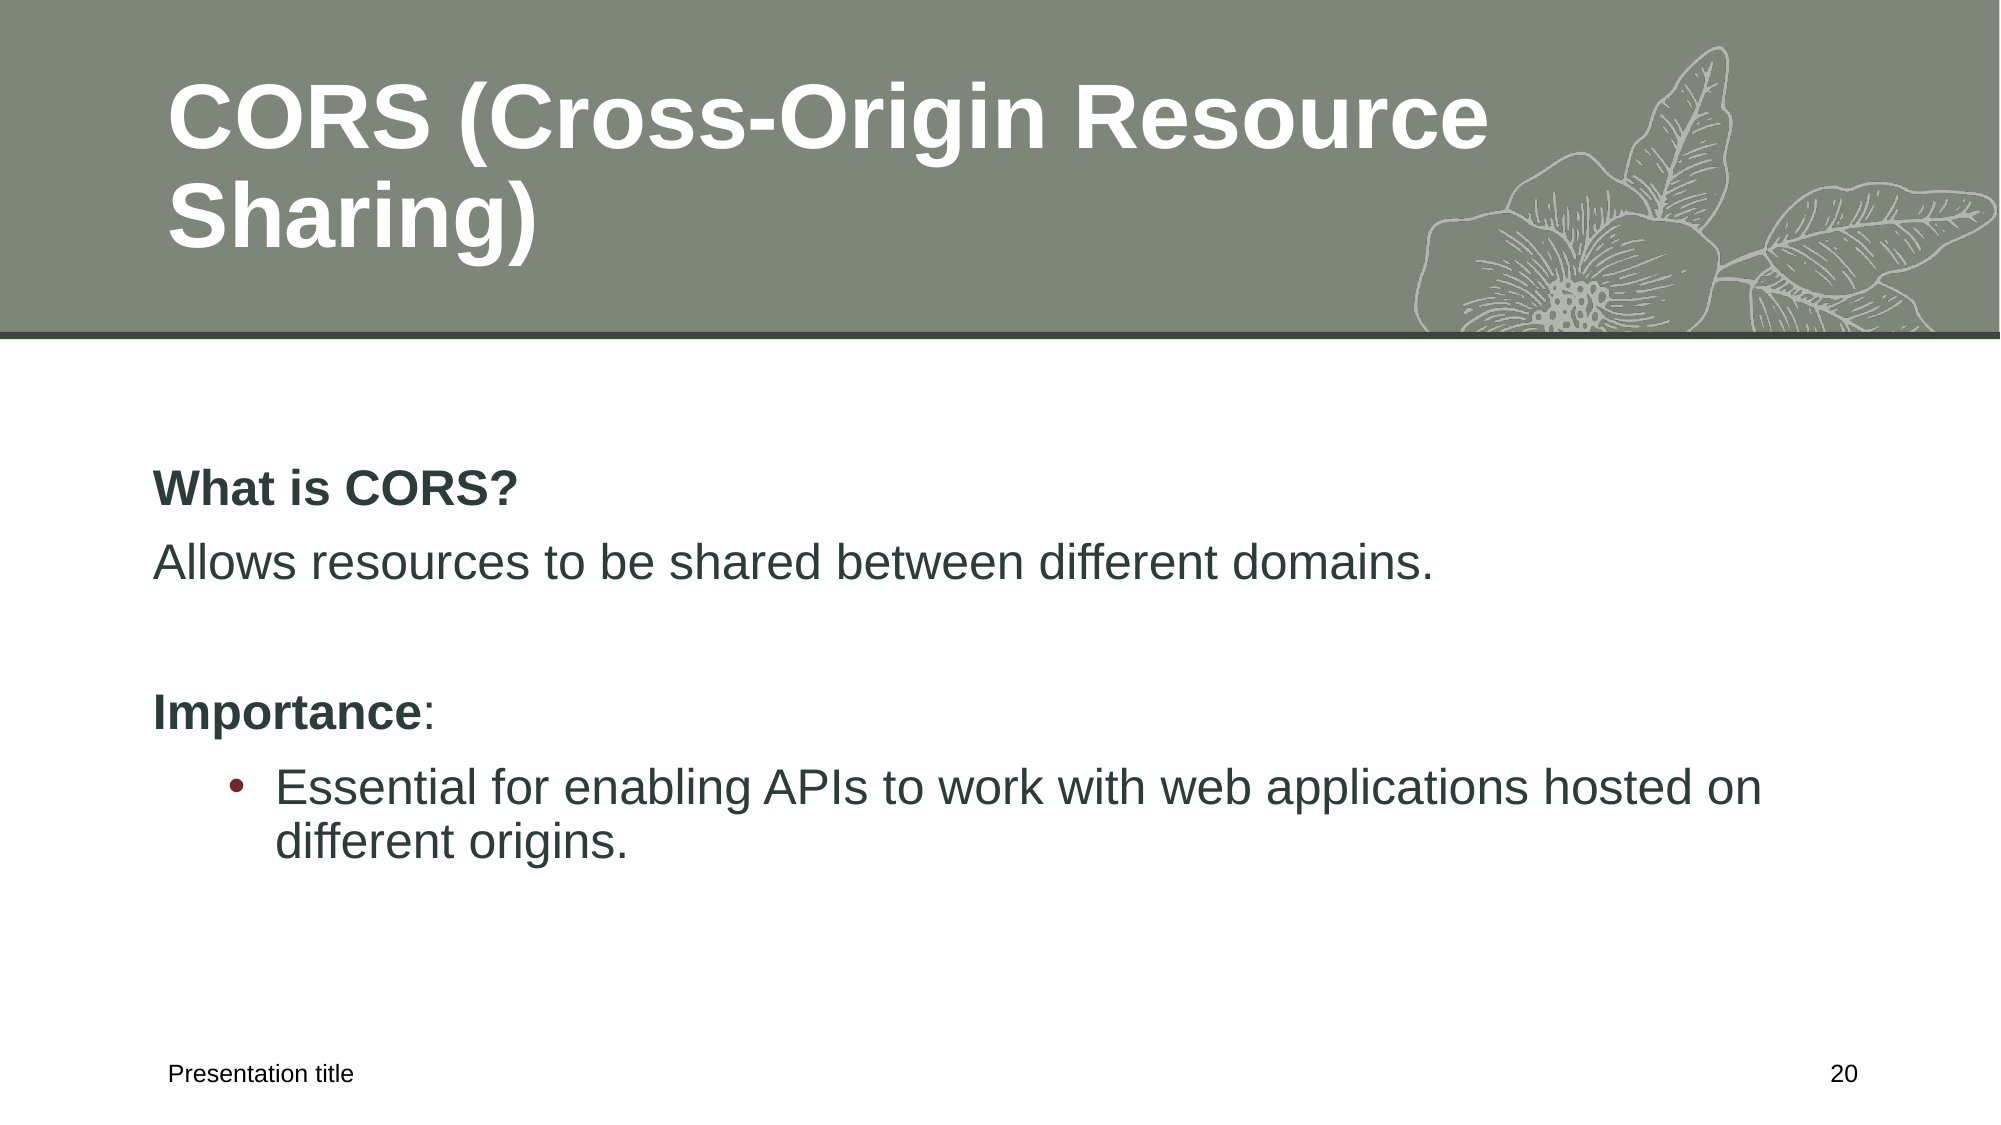

# CORS (Cross-Origin Resource Sharing)
What is CORS?
Allows resources to be shared between different domains.

Importance:
Essential for enabling APIs to work with web applications hosted on different origins.

Presentation title
20